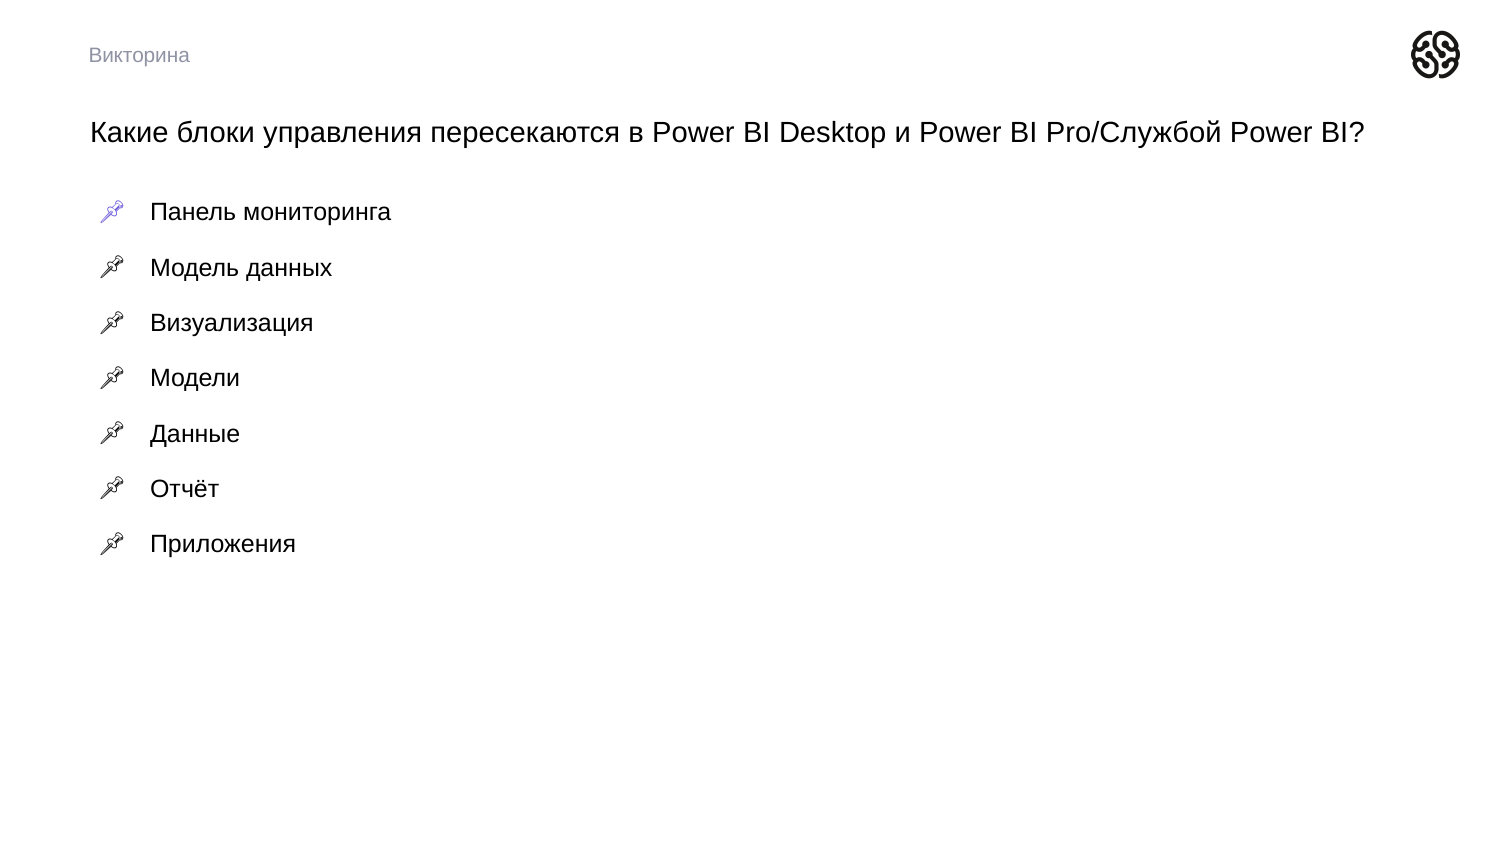

Викторина
# Какие блоки управления пересекаются в Power BI Desktop и Power BI Pro/Службой Power BI?
Панель мониторинга
Модель данных
Визуализация
Модели
Данные
Отчёт
Приложения